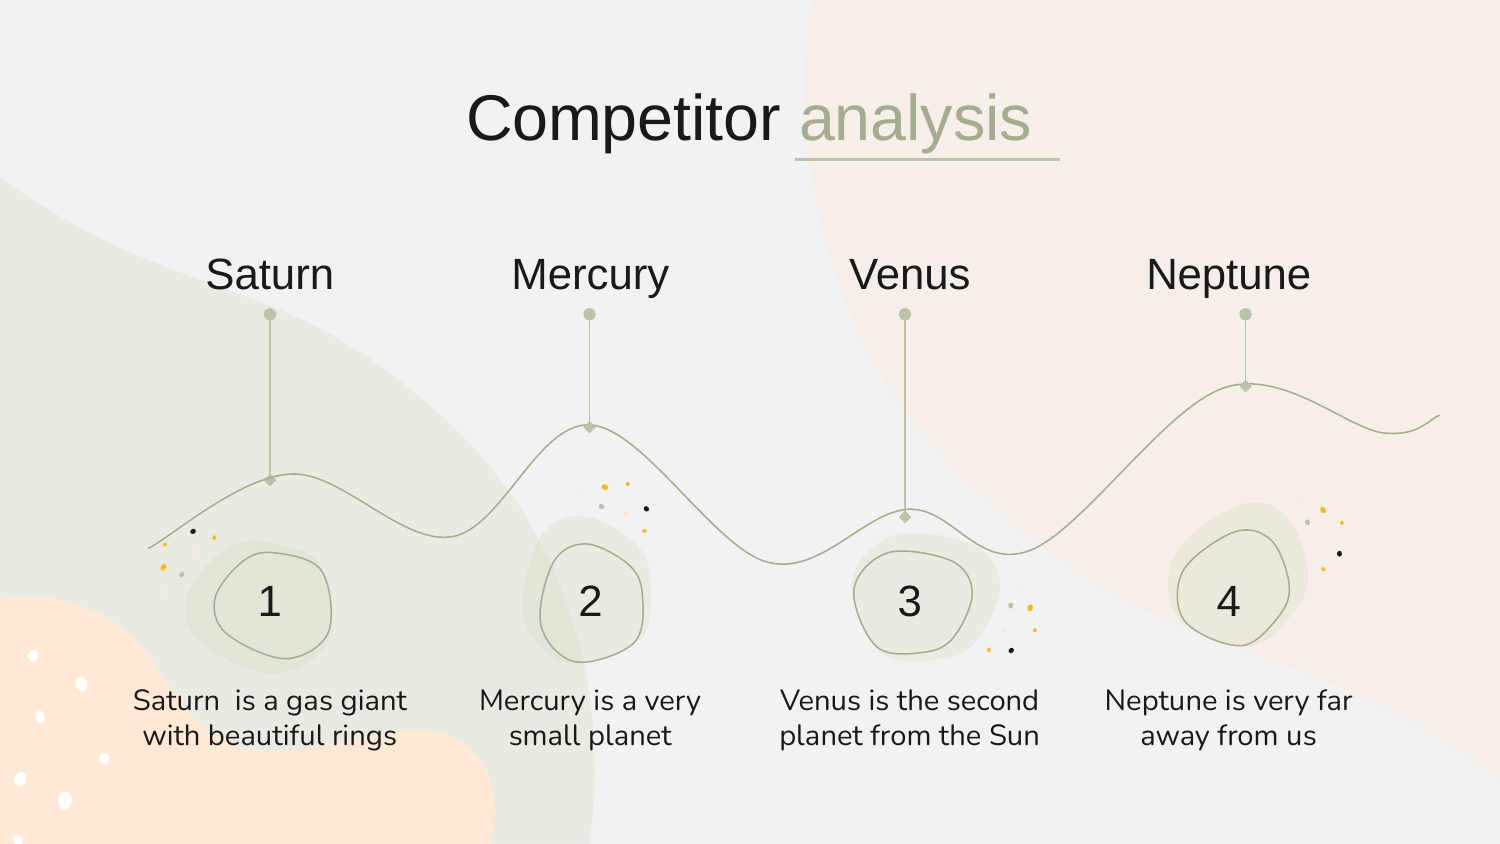

# Competitor analysis
Saturn
Mercury
Venus
Neptune

1
2
3
4
Saturn  is a gas giant with beautiful rings
Mercury is a very small planet
Venus is the second planet from the Sun
Neptune is very far away from us
23
23